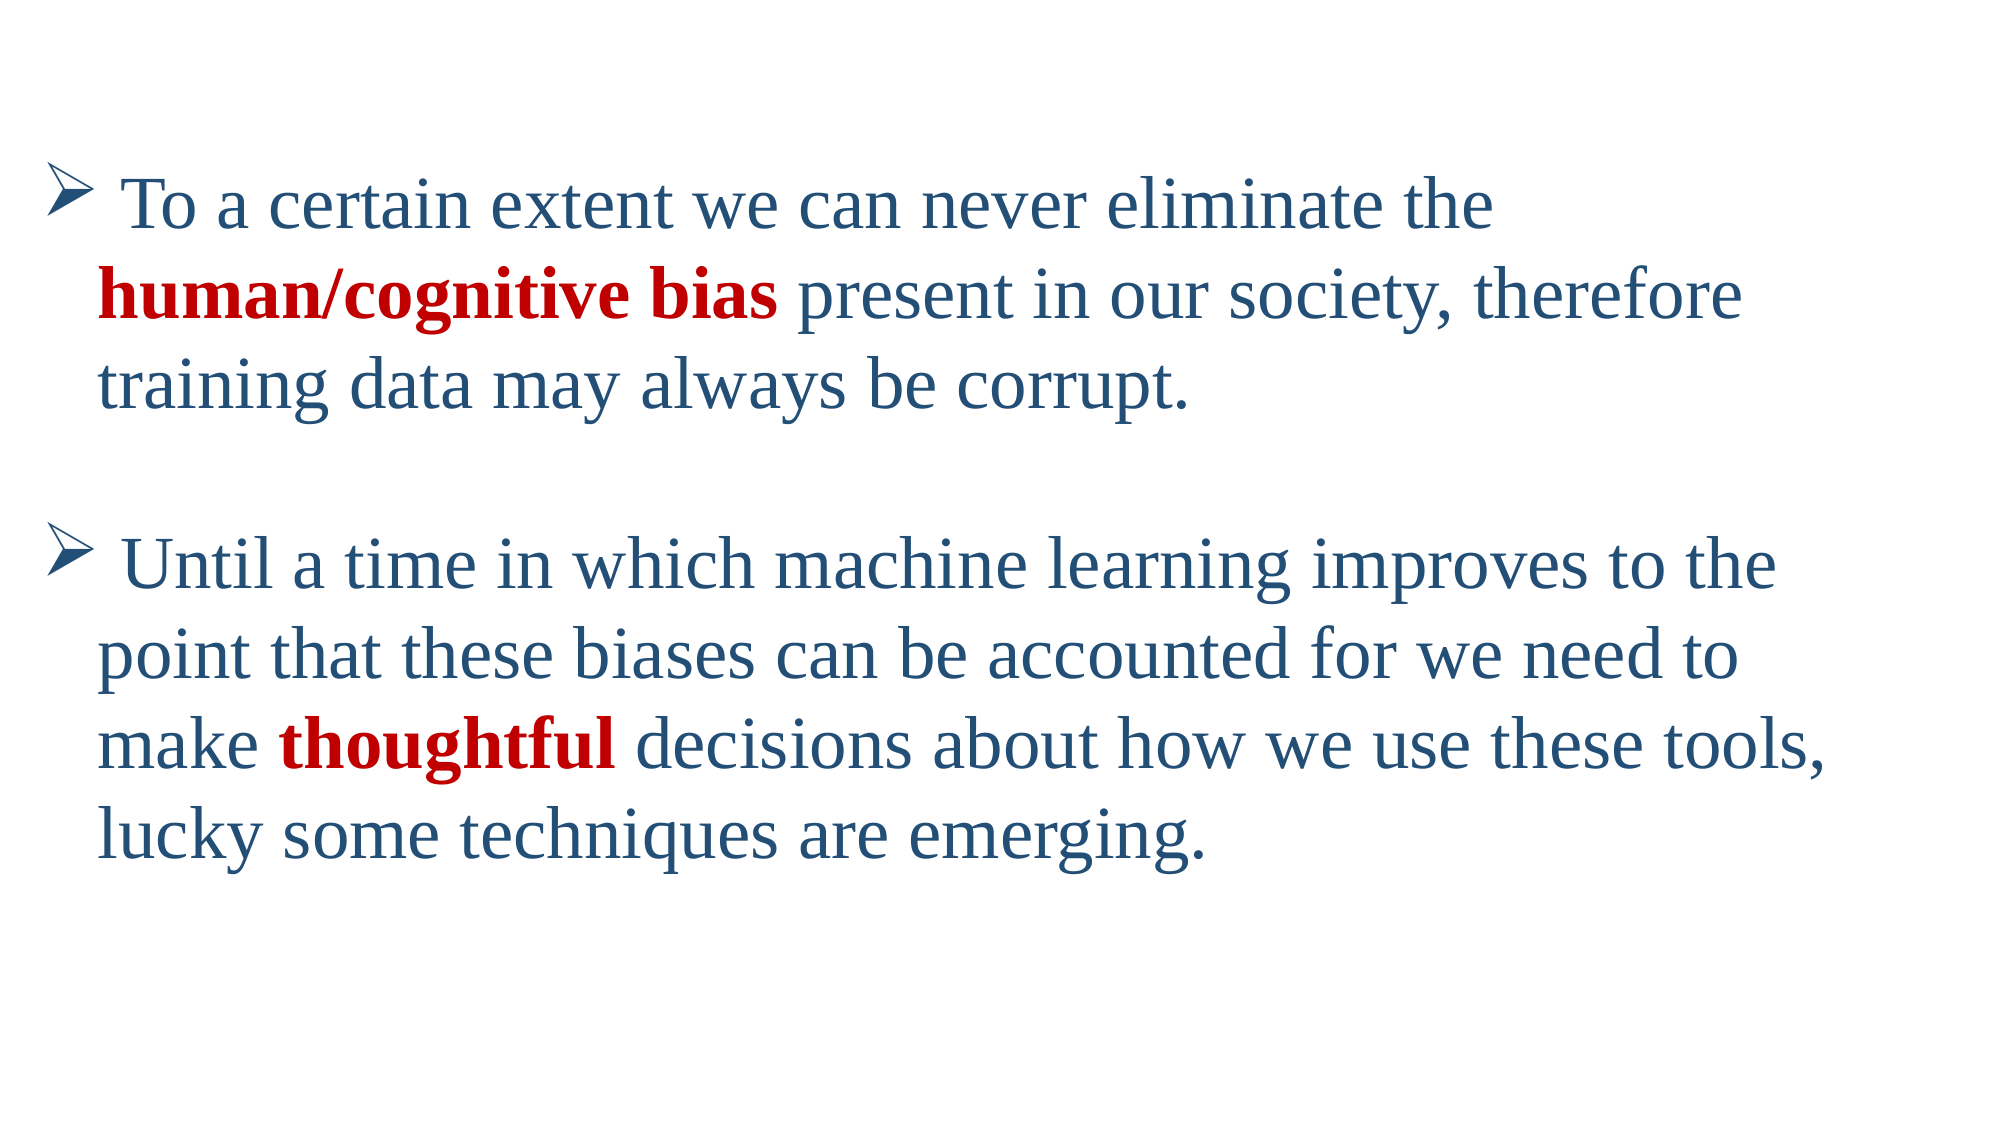

To a certain extent we can never eliminate the human/cognitive bias present in our society, therefore training data may always be corrupt.

 Until a time in which machine learning improves to the point that these biases can be accounted for we need to make thoughtful decisions about how we use these tools, lucky some techniques are emerging.